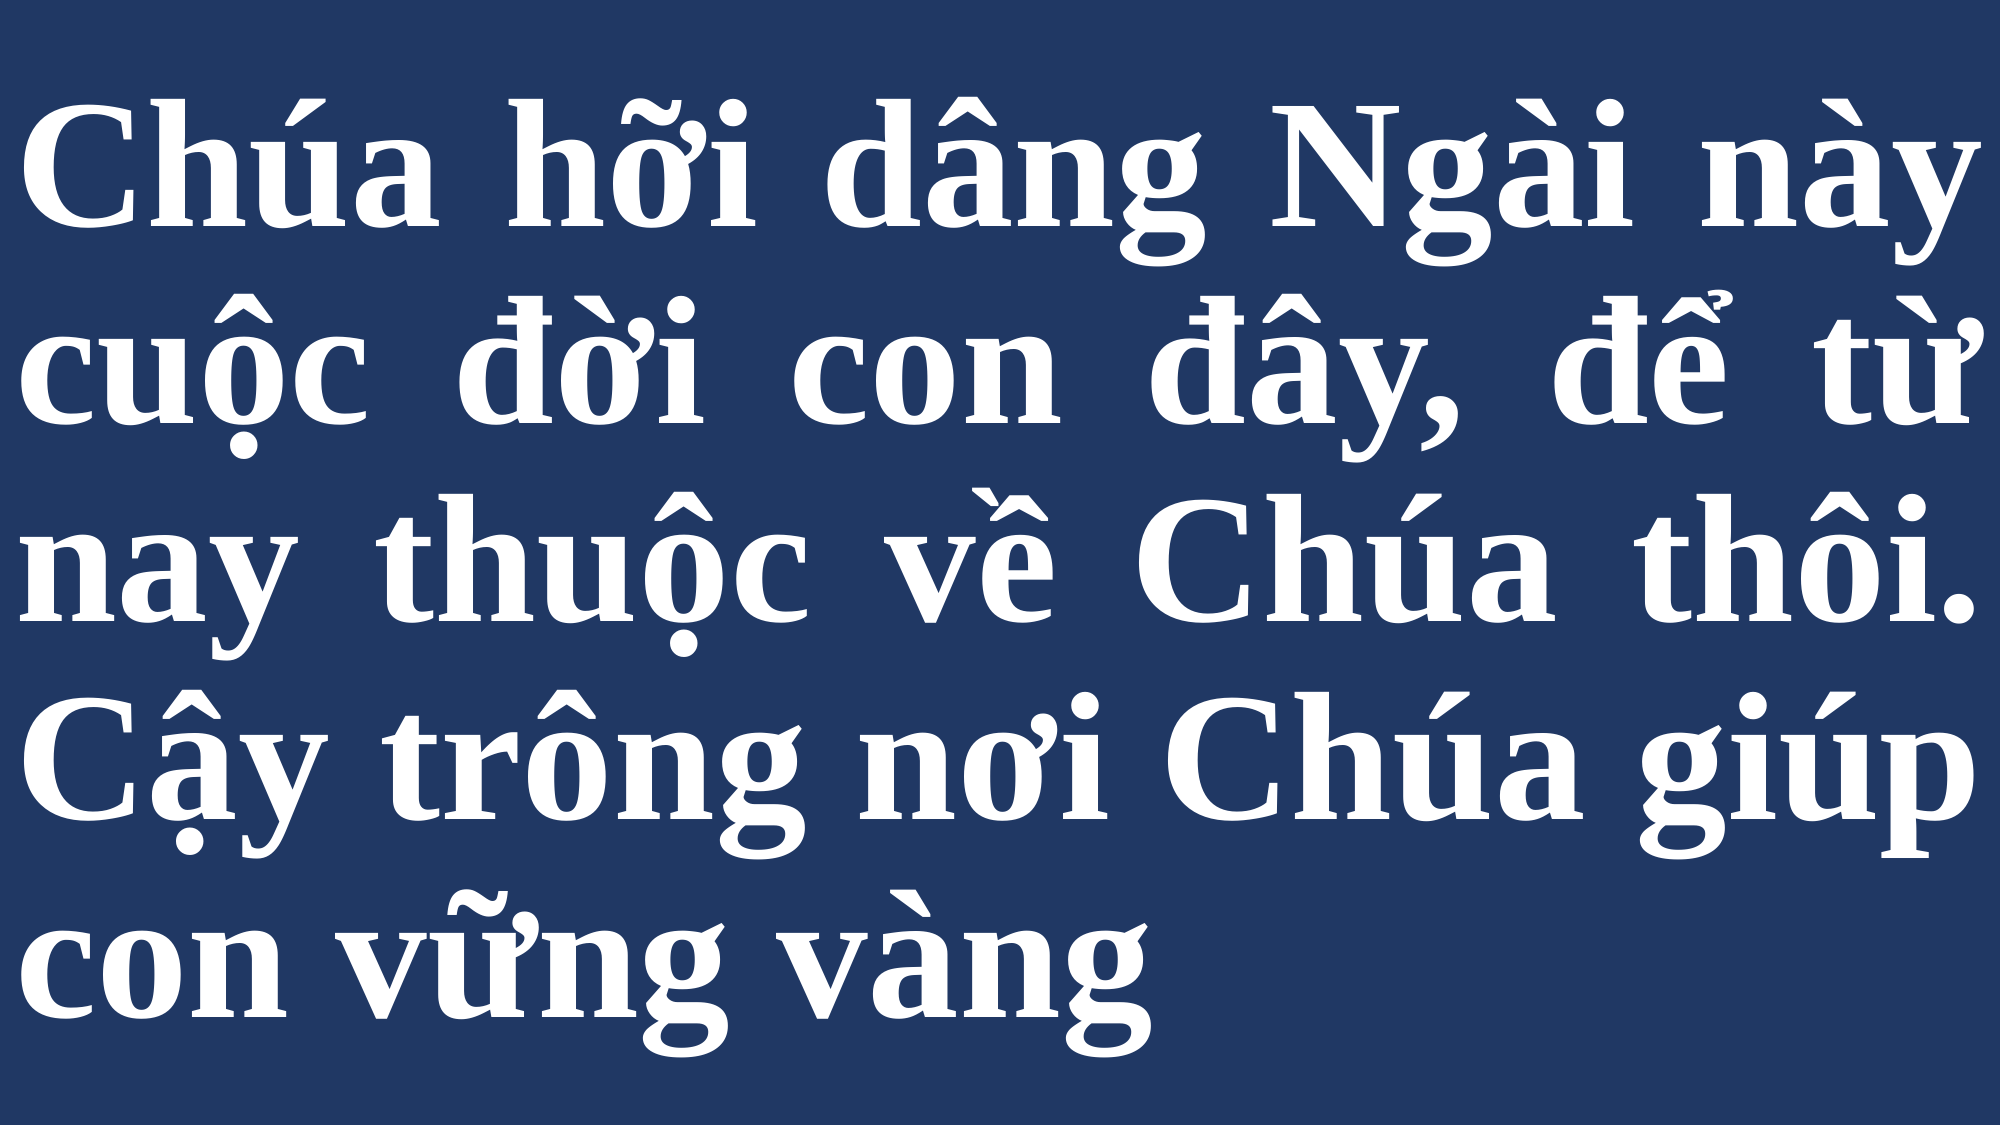

# Chúa hỡi dâng Ngài này cuộc đời con đây, để từ nay thuộc về Chúa thôi. Cậy trông nơi Chúa giúp con vững vàng